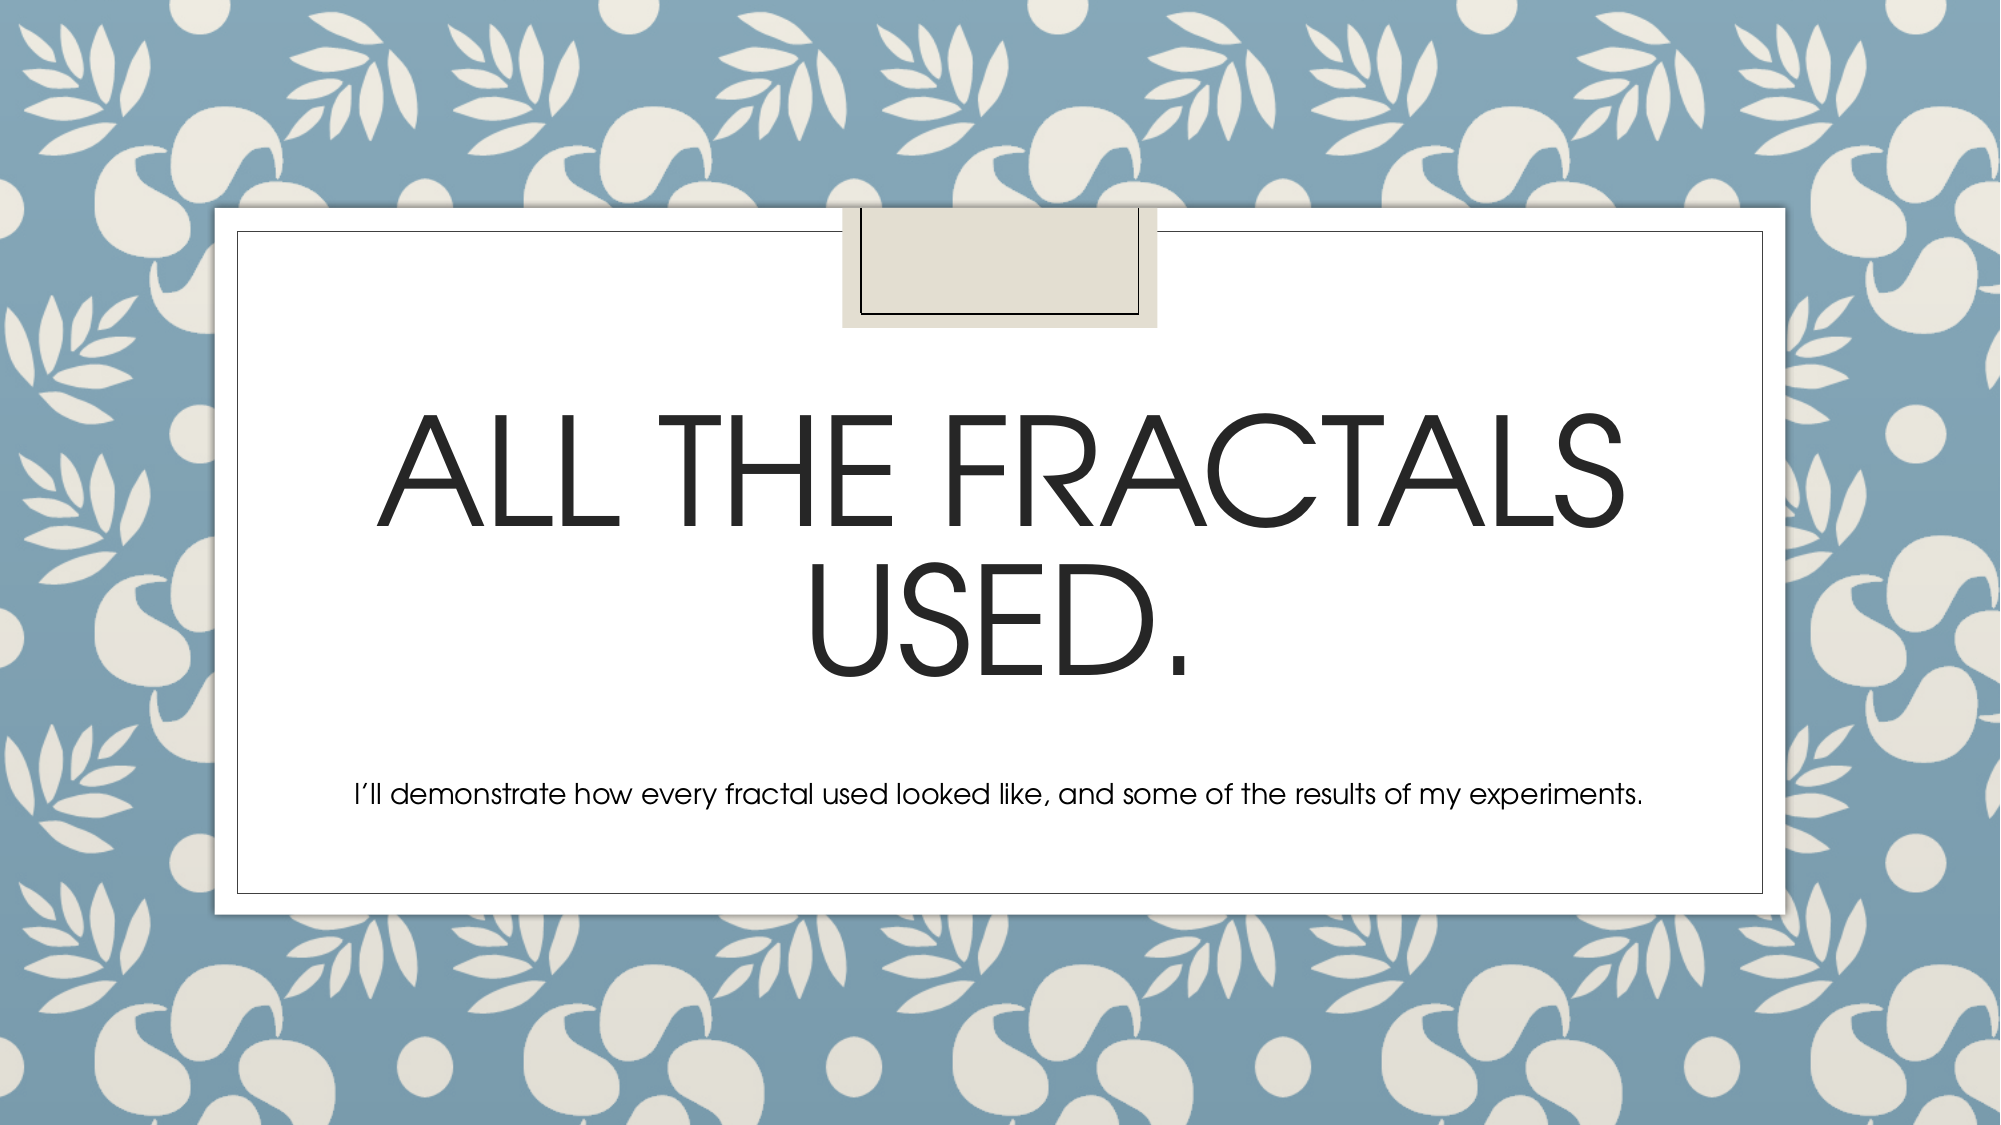

# All the fractals used.
I’ll demonstrate how every fractal used looked like, and some of the results of my experiments.